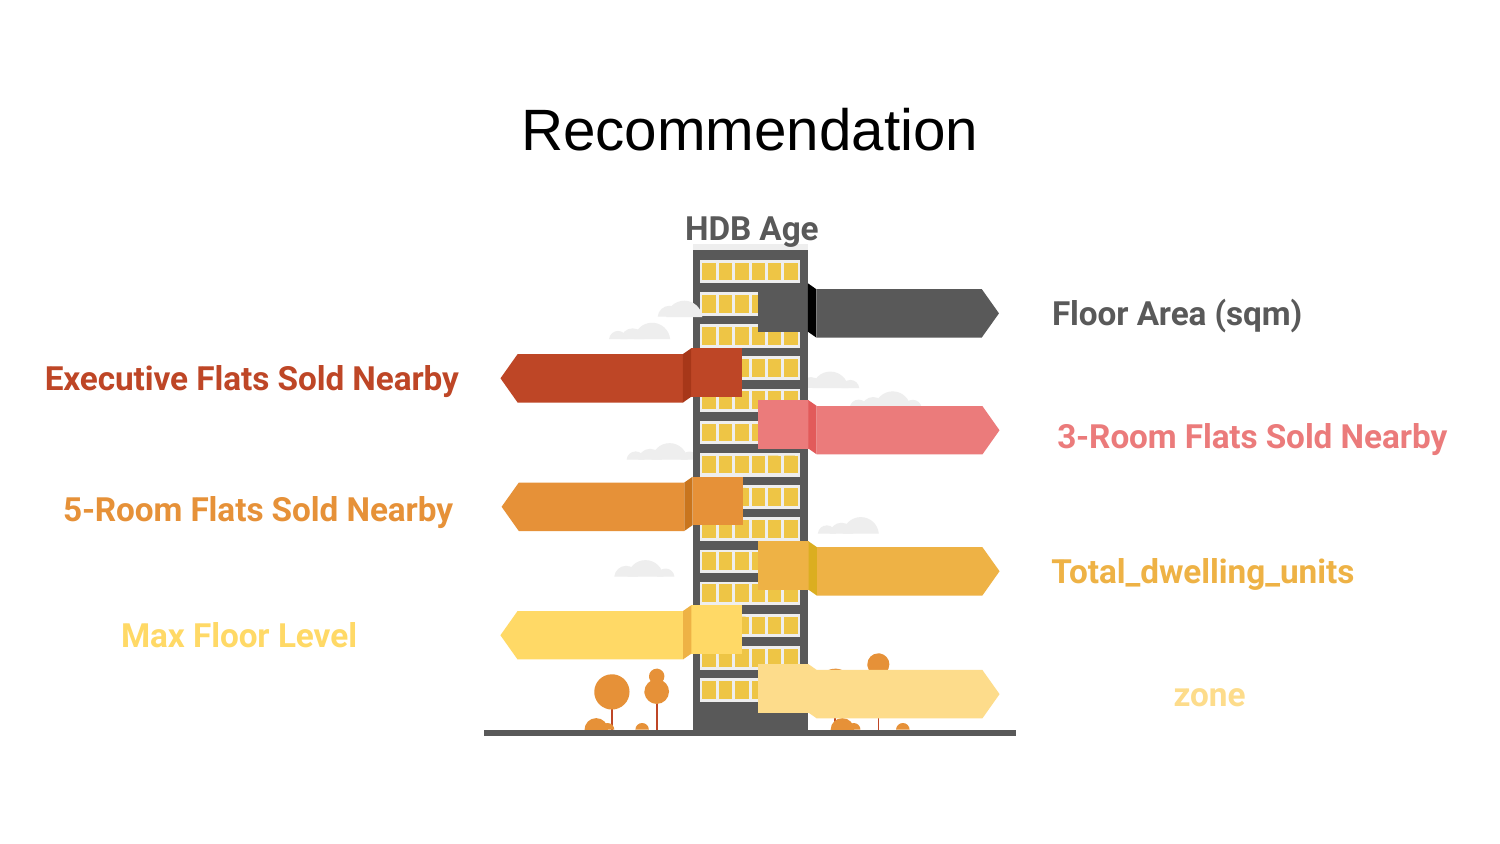

# Recommendation
HDB Age

Floor Area (sqm)

Executive Flats Sold Nearby

3-Room Flats Sold Nearby

5-Room Flats Sold Nearby

Total_dwelling_units

Max Floor Level

zone